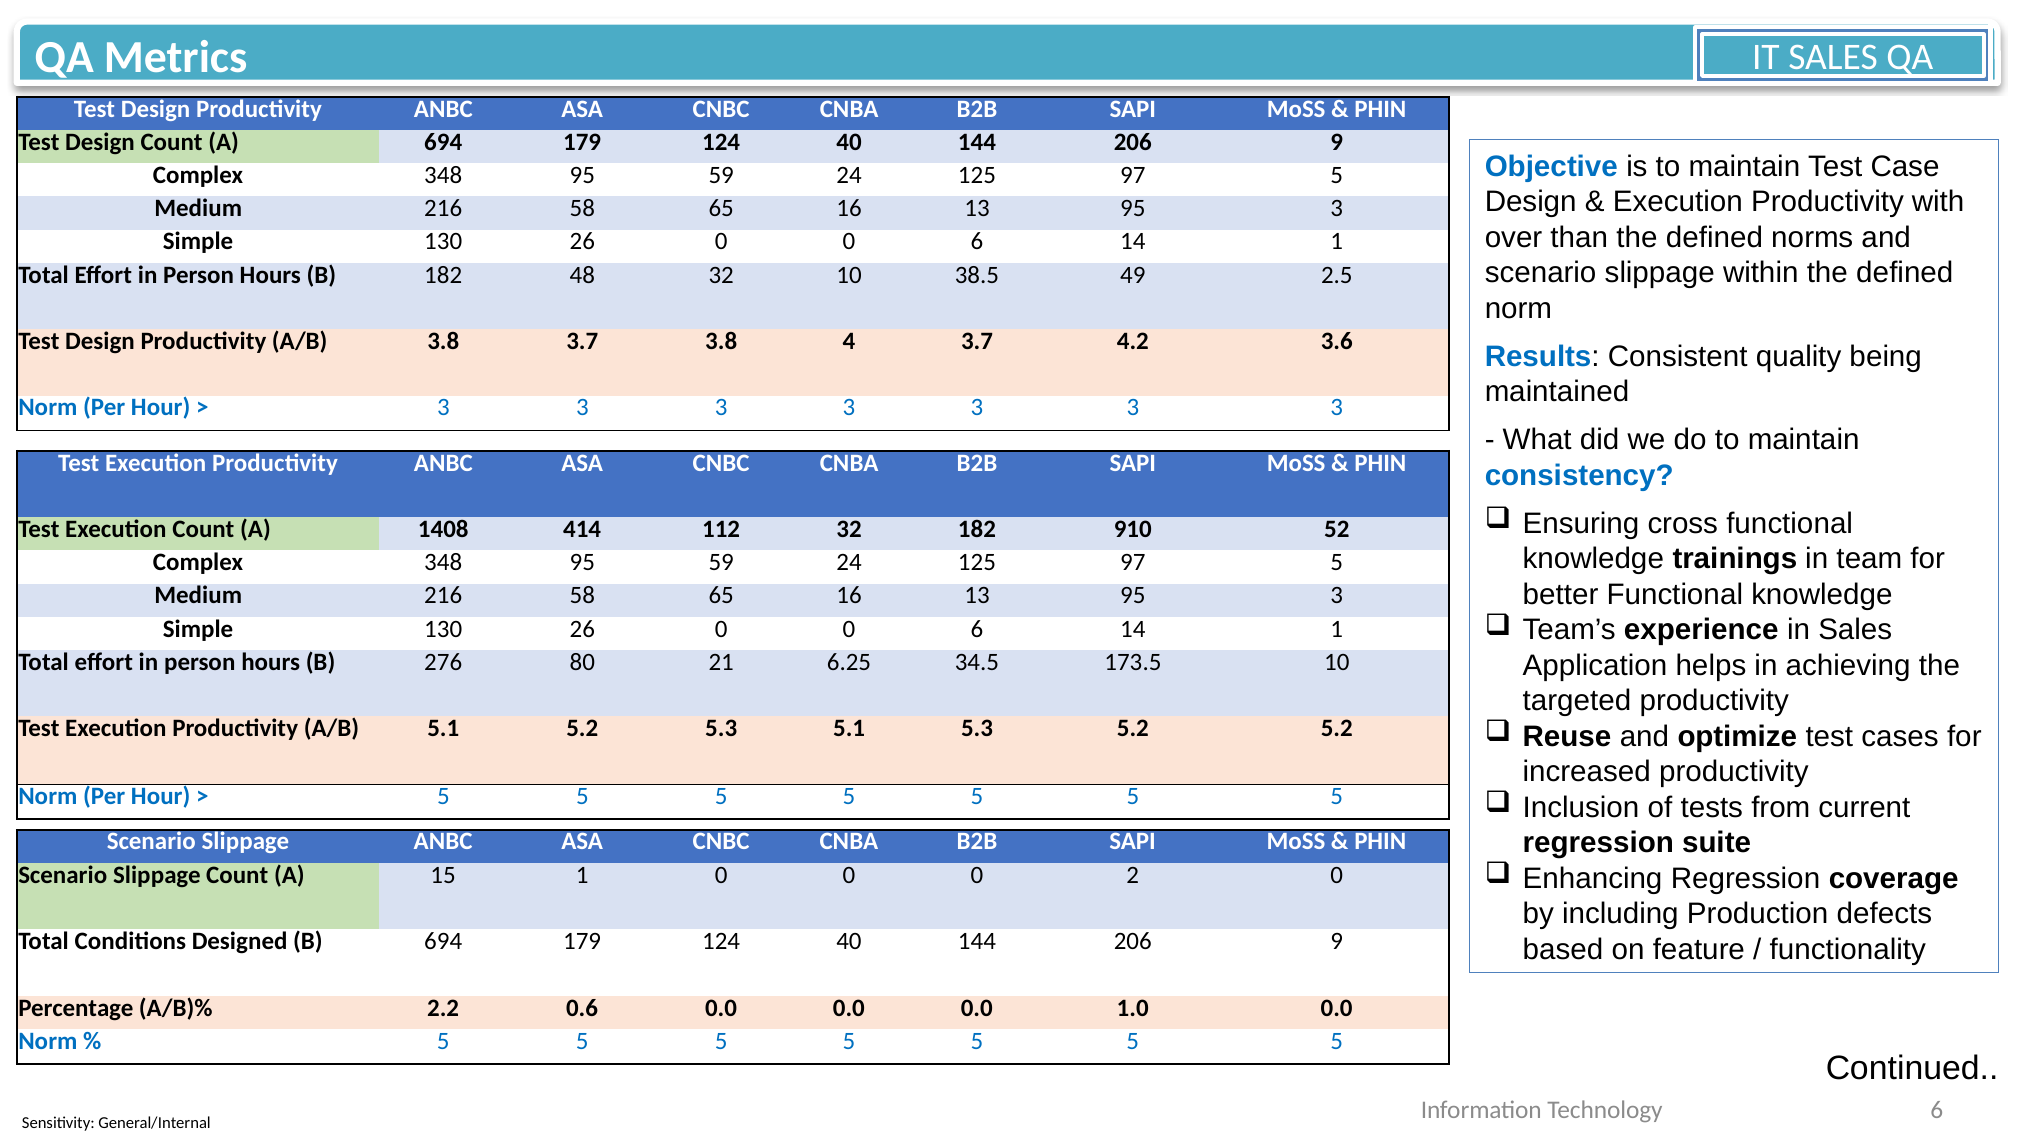

Key Milestones
QA Metrics
IT SALES QA
| Test Design Productivity | ANBC | ASA | CNBC | CNBA | B2B | SAPI | MoSS & PHIN |
| --- | --- | --- | --- | --- | --- | --- | --- |
| Test Design Count (A) | 694 | 179 | 124 | 40 | 144 | 206 | 9 |
| Complex | 348 | 95 | 59 | 24 | 125 | 97 | 5 |
| Medium | 216 | 58 | 65 | 16 | 13 | 95 | 3 |
| Simple | 130 | 26 | 0 | 0 | 6 | 14 | 1 |
| Total Effort in Person Hours (B) | 182 | 48 | 32 | 10 | 38.5 | 49 | 2.5 |
| Test Design Productivity (A/B) | 3.8 | 3.7 | 3.8 | 4 | 3.7 | 4.2 | 3.6 |
| Norm (Per Hour) > | 3 | 3 | 3 | 3 | 3 | 3 | 3 |
Objective is to maintain Test Case Design & Execution Productivity with over than the defined norms and scenario slippage within the defined norm
Results: Consistent quality being maintained
- What did we do to maintain consistency?
Ensuring cross functional knowledge trainings in team for better Functional knowledge
Team’s experience in Sales Application helps in achieving the targeted productivity
Reuse and optimize test cases for increased productivity
Inclusion of tests from current regression suite
Enhancing Regression coverage by including Production defects based on feature / functionality
| Test Execution Productivity | ANBC | ASA | CNBC | CNBA | B2B | SAPI | MoSS & PHIN |
| --- | --- | --- | --- | --- | --- | --- | --- |
| Test Execution Count (A) | 1408 | 414 | 112 | 32 | 182 | 910 | 52 |
| Complex | 348 | 95 | 59 | 24 | 125 | 97 | 5 |
| Medium | 216 | 58 | 65 | 16 | 13 | 95 | 3 |
| Simple | 130 | 26 | 0 | 0 | 6 | 14 | 1 |
| Total effort in person hours (B) | 276 | 80 | 21 | 6.25 | 34.5 | 173.5 | 10 |
| Test Execution Productivity (A/B) | 5.1 | 5.2 | 5.3 | 5.1 | 5.3 | 5.2 | 5.2 |
| Norm (Per Hour) > | 5 | 5 | 5 | 5 | 5 | 5 | 5 |
| Scenario Slippage | ANBC | ASA | CNBC | CNBA | B2B | SAPI | MoSS & PHIN |
| --- | --- | --- | --- | --- | --- | --- | --- |
| Scenario Slippage Count (A) | 15 | 1 | 0 | 0 | 0 | 2 | 0 |
| Total Conditions Designed (B) | 694 | 179 | 124 | 40 | 144 | 206 | 9 |
| Percentage (A/B)% | 2.2 | 0.6 | 0.0 | 0.0 | 0.0 | 1.0 | 0.0 |
| Norm % | 5 | 5 | 5 | 5 | 5 | 5 | 5 |
Continued..
6
Information Technology